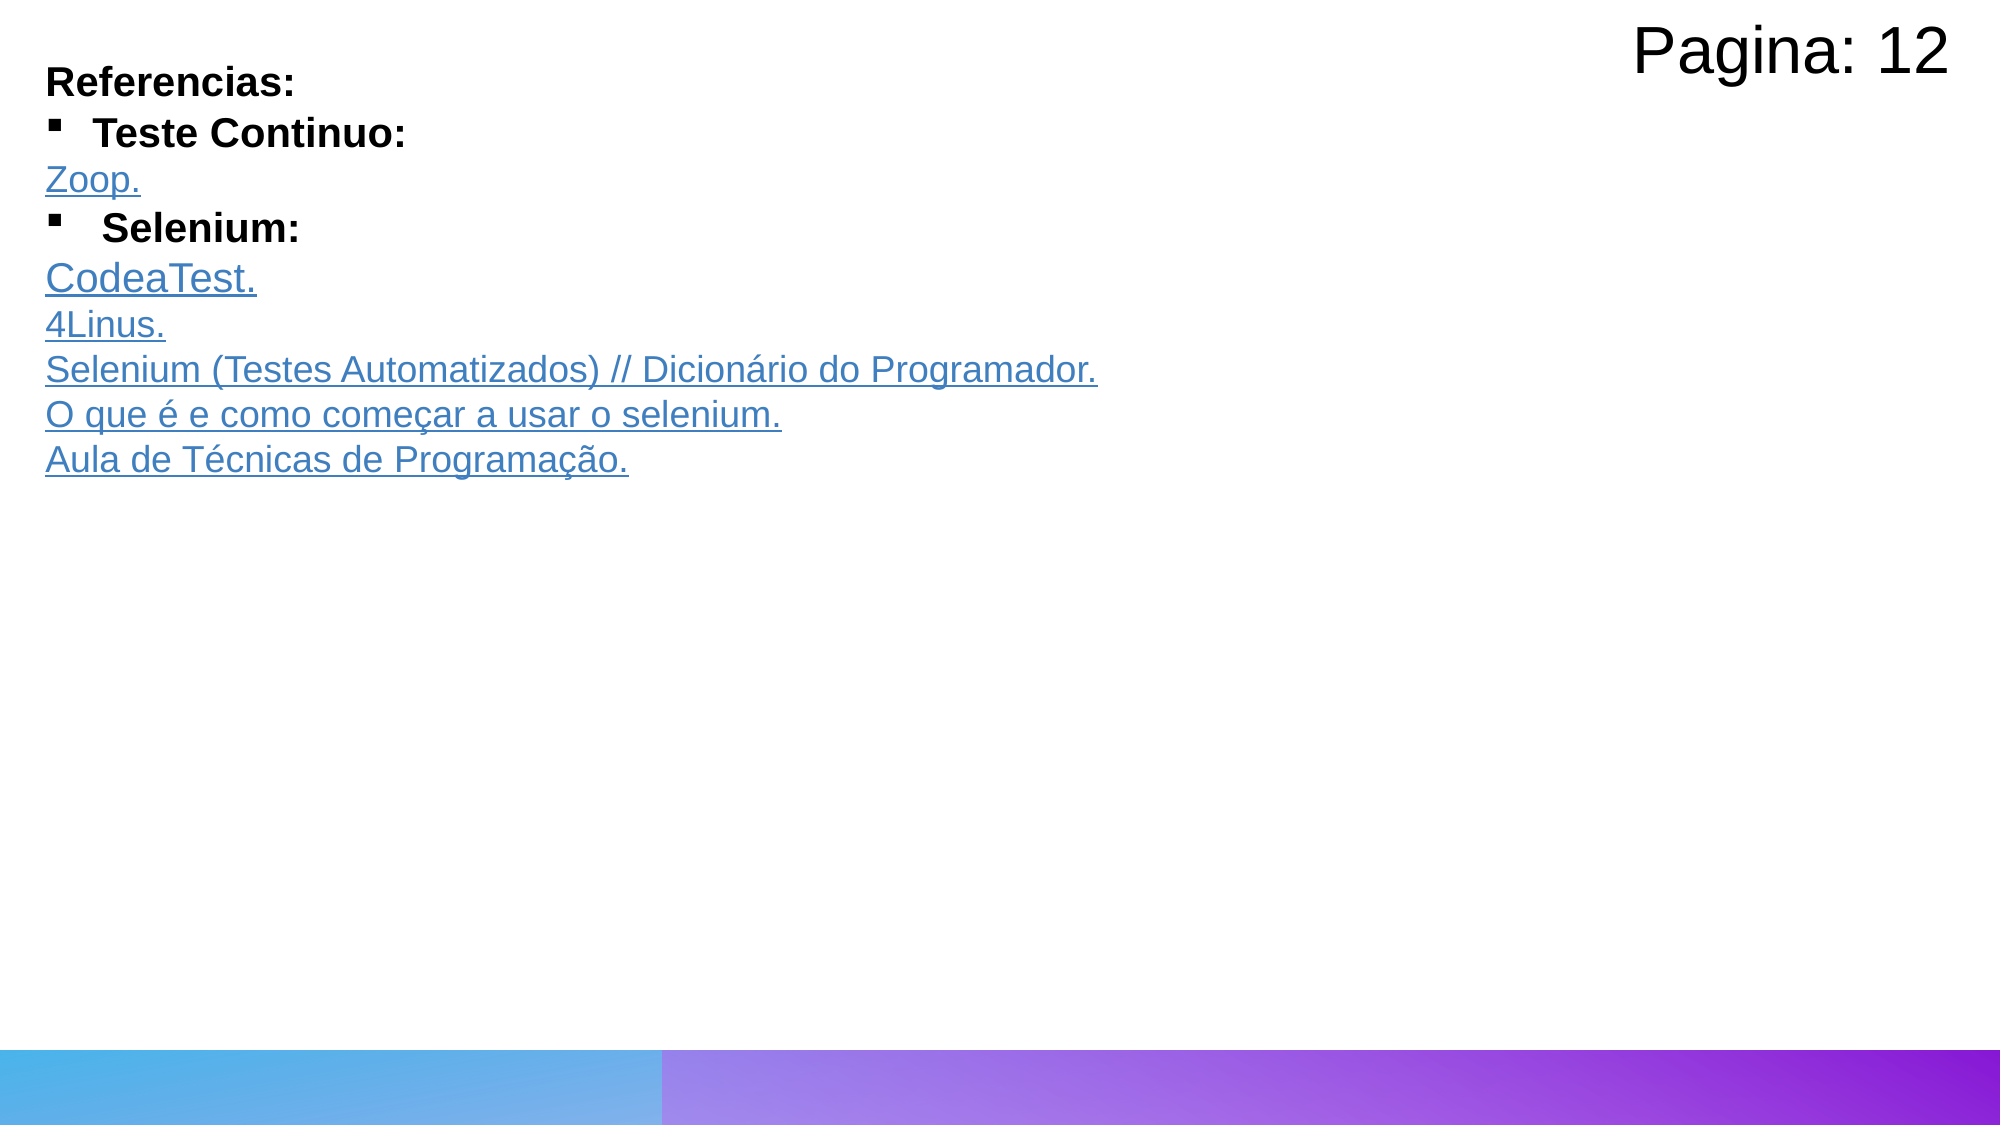

Pagina: 12
Referencias:
Teste Continuo:
Zoop.
Selenium:
CodeaTest.
4Linus.
Selenium (Testes Automatizados) // Dicionário do Programador.
O que é e como começar a usar o selenium.
Aula de Técnicas de Programação.